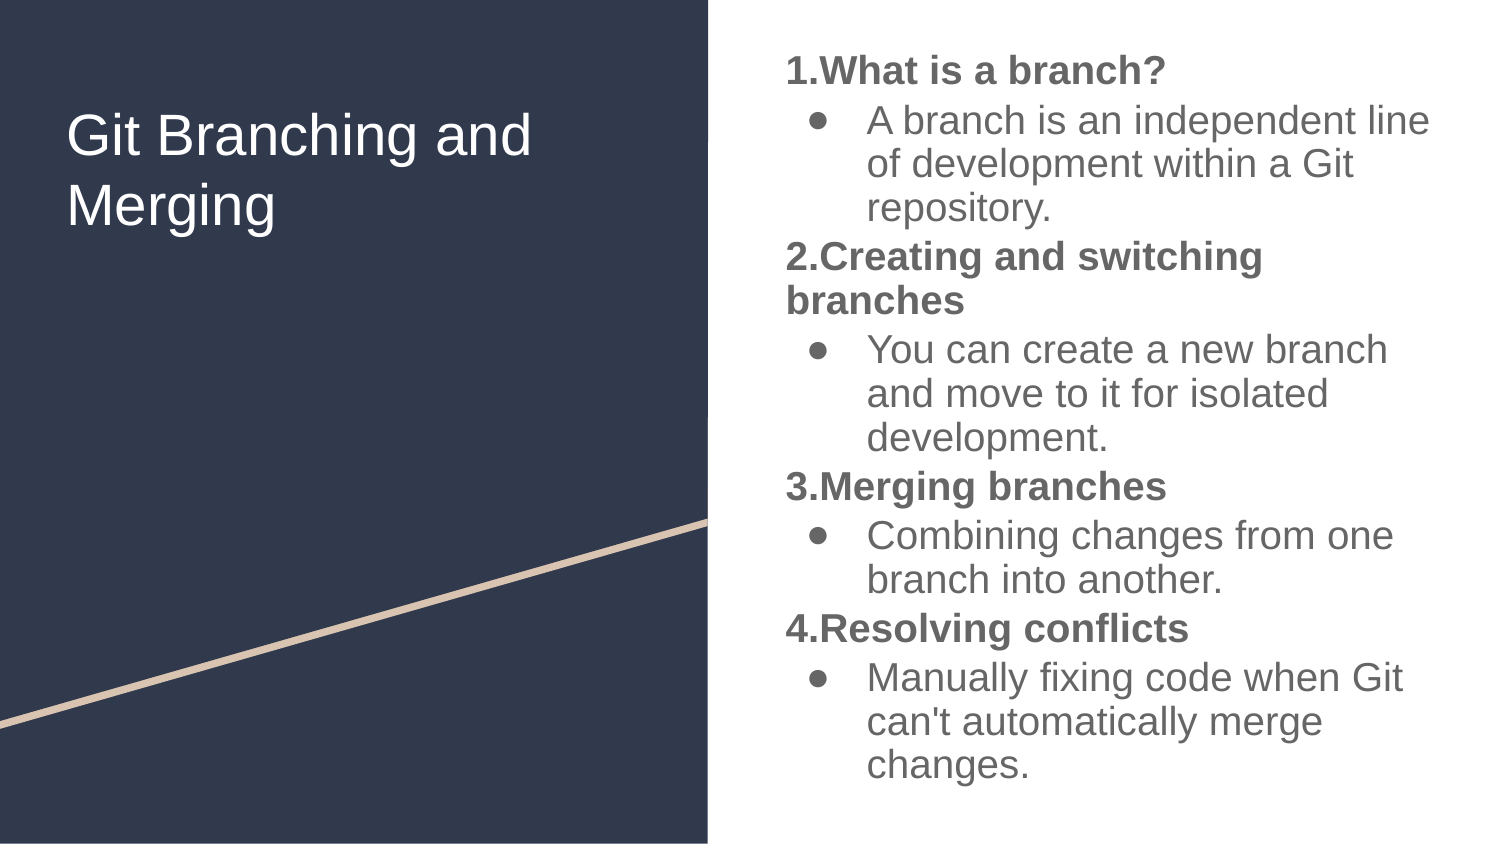

1.What is a branch?
A branch is an independent line of development within a Git repository.
2.Creating and switching branches
You can create a new branch and move to it for isolated development.
3.Merging branches
Combining changes from one branch into another.
4.Resolving conflicts
Manually fixing code when Git can't automatically merge changes.

# Git Branching and Merging